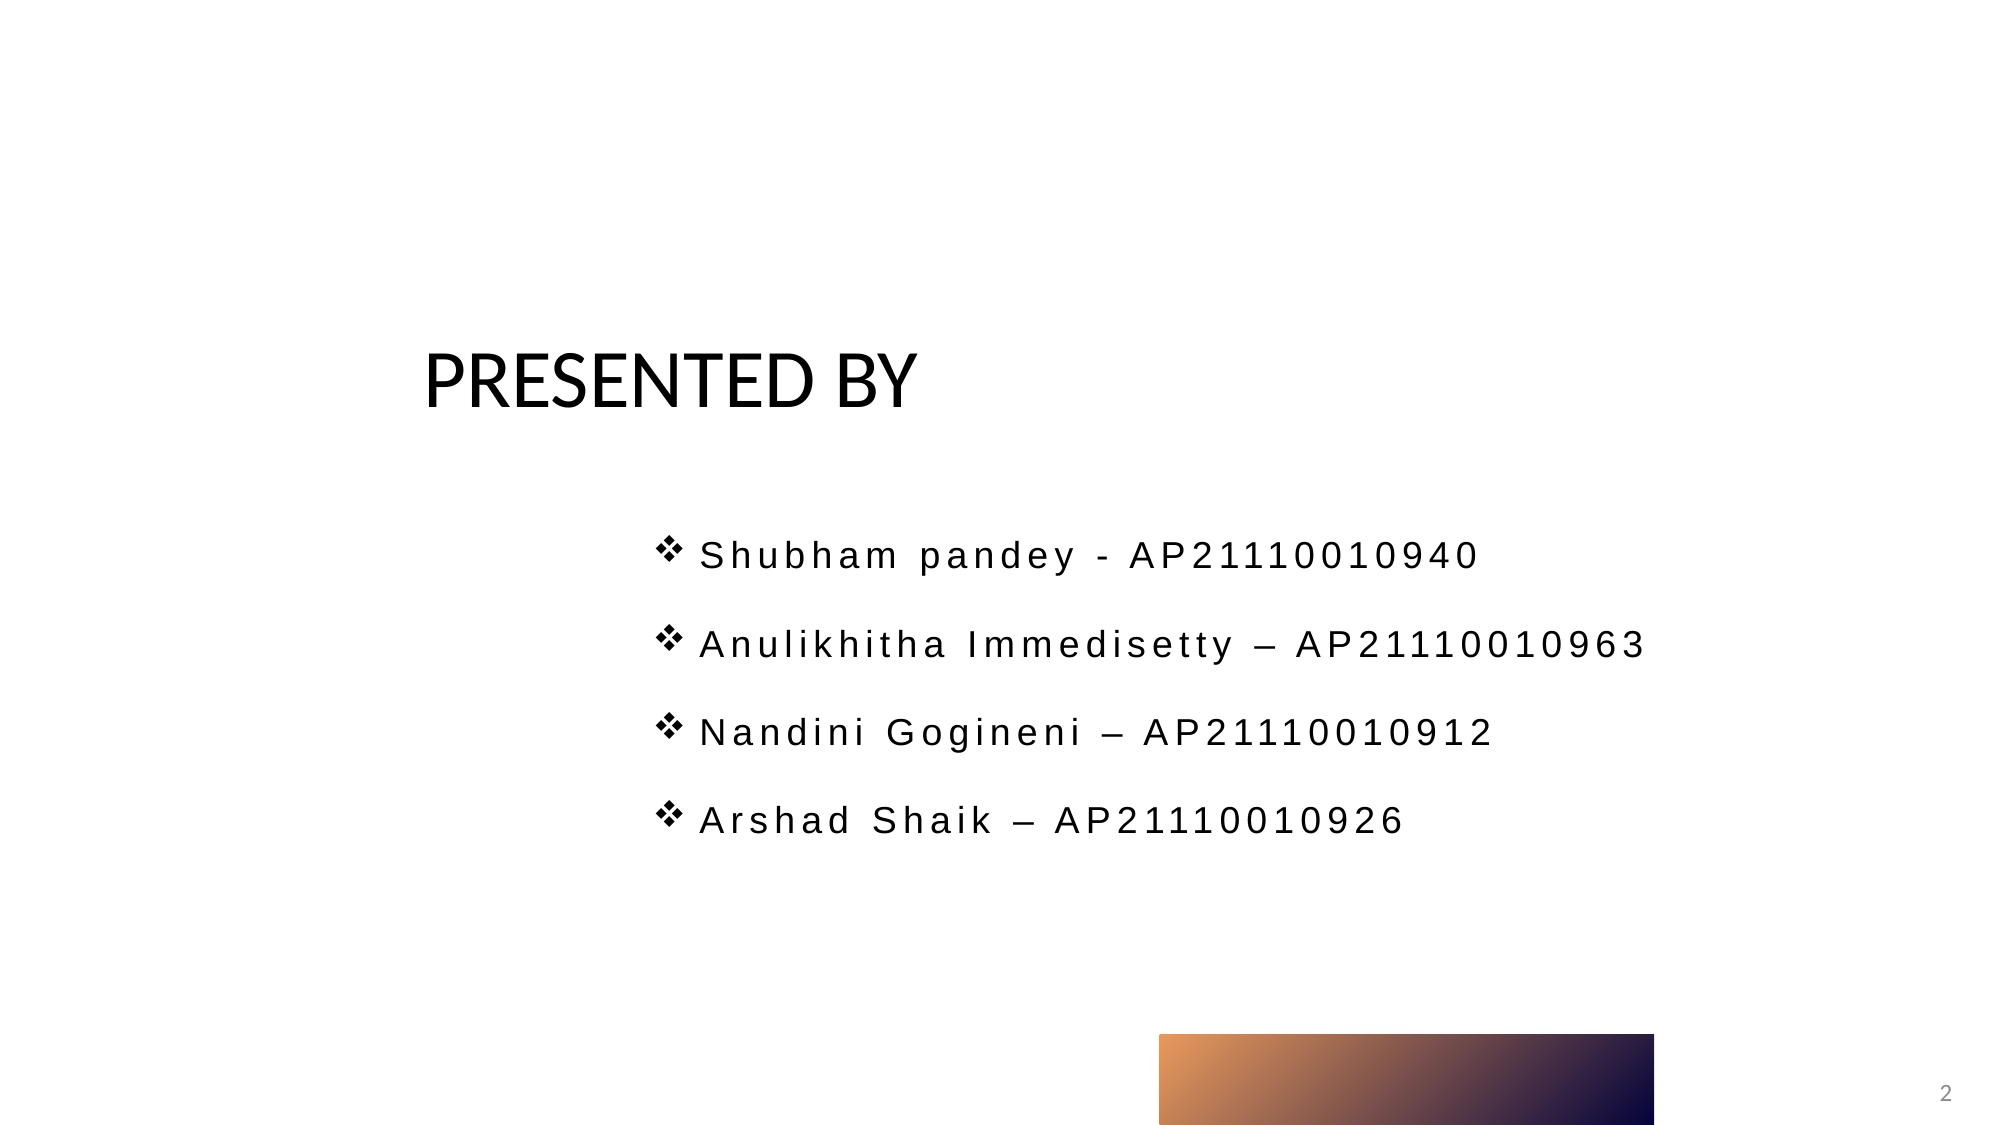

# Presented by
Shubham pandey - AP21110010940
Anulikhitha Immedisetty – AP21110010963
Nandini Gogineni – AP21110010912
Arshad Shaik – AP21110010926
2